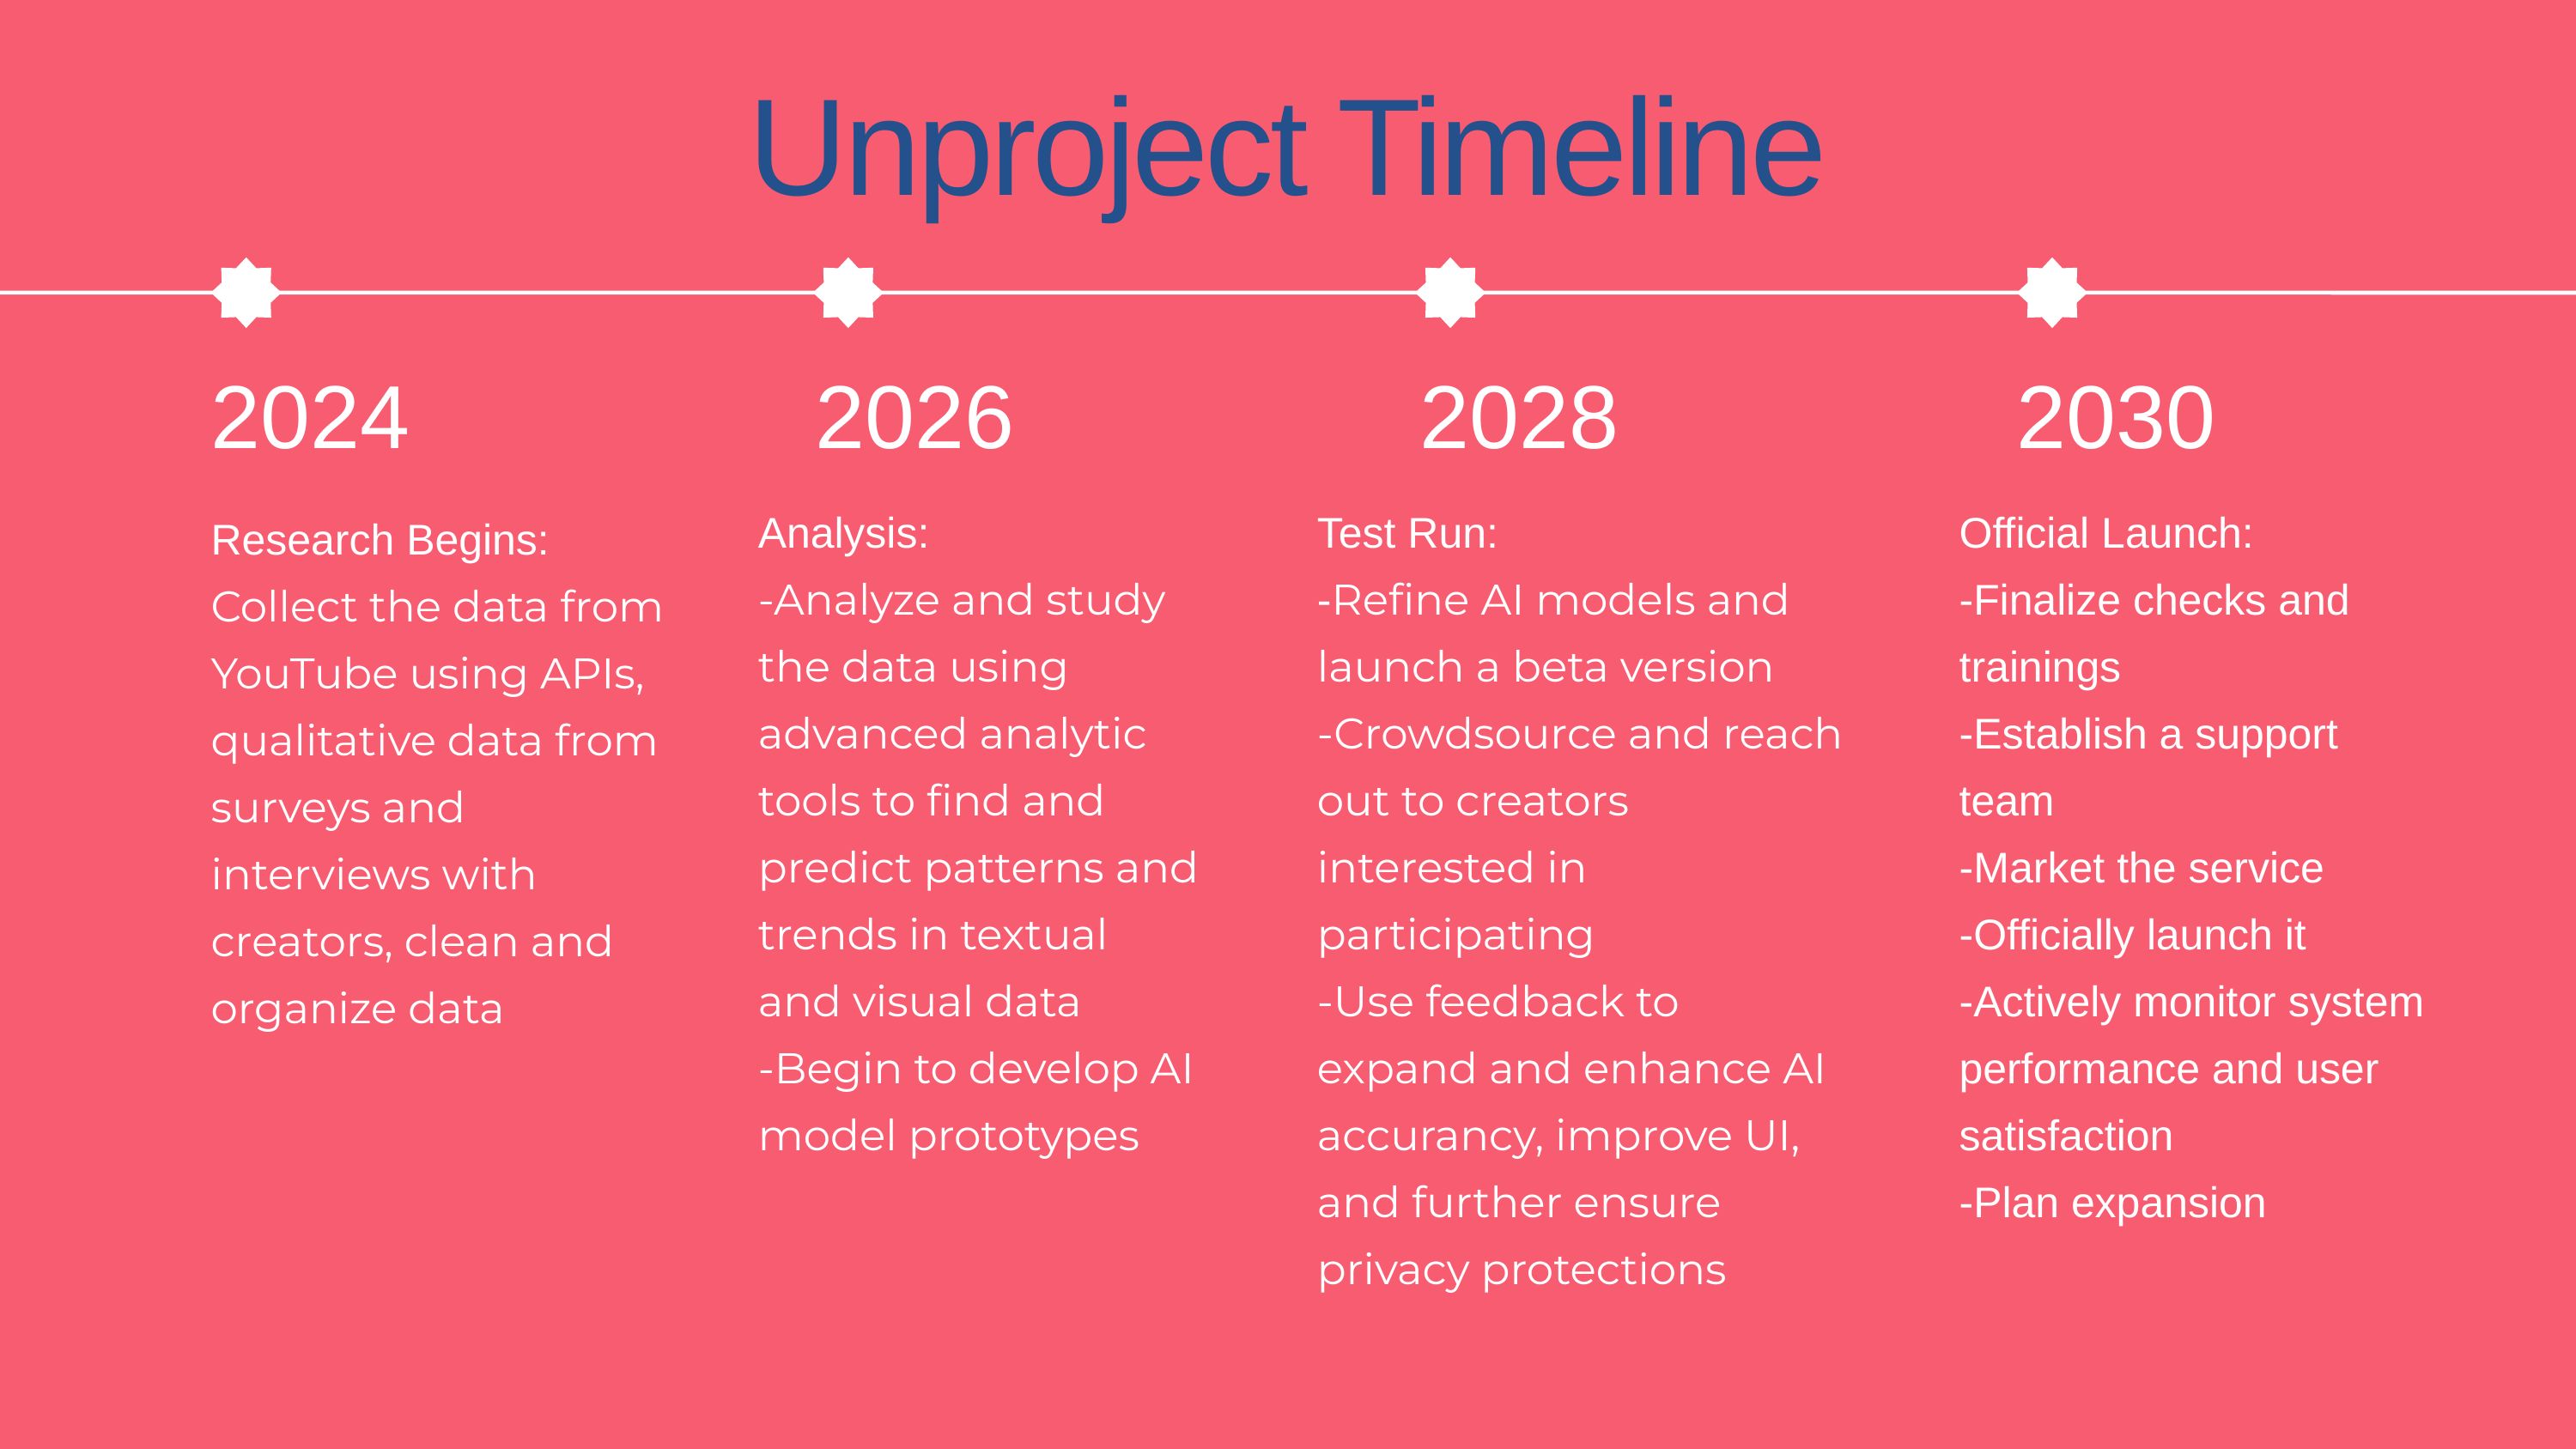

Unproject Timeline

2024
2026
2028
2030
Analysis:
-Analyze and study the data using advanced analytic tools to find and predict patterns and trends in textual and visual data
-Begin to develop AI model prototypes
Test Run:
-Refine AI models and launch a beta version
-Crowdsource and reach out to creators interested in participating
-Use feedback to expand and enhance AI accurancy, improve UI, and further ensure privacy protections
Official Launch:
-Finalize checks and trainings
-Establish a support team
-Market the service
-Officially launch it
-Actively monitor system performance and user satisfaction
-Plan expansion

Research Begins:
Collect the data from YouTube using APIs, qualitative data from surveys and interviews with creators, clean and organize data